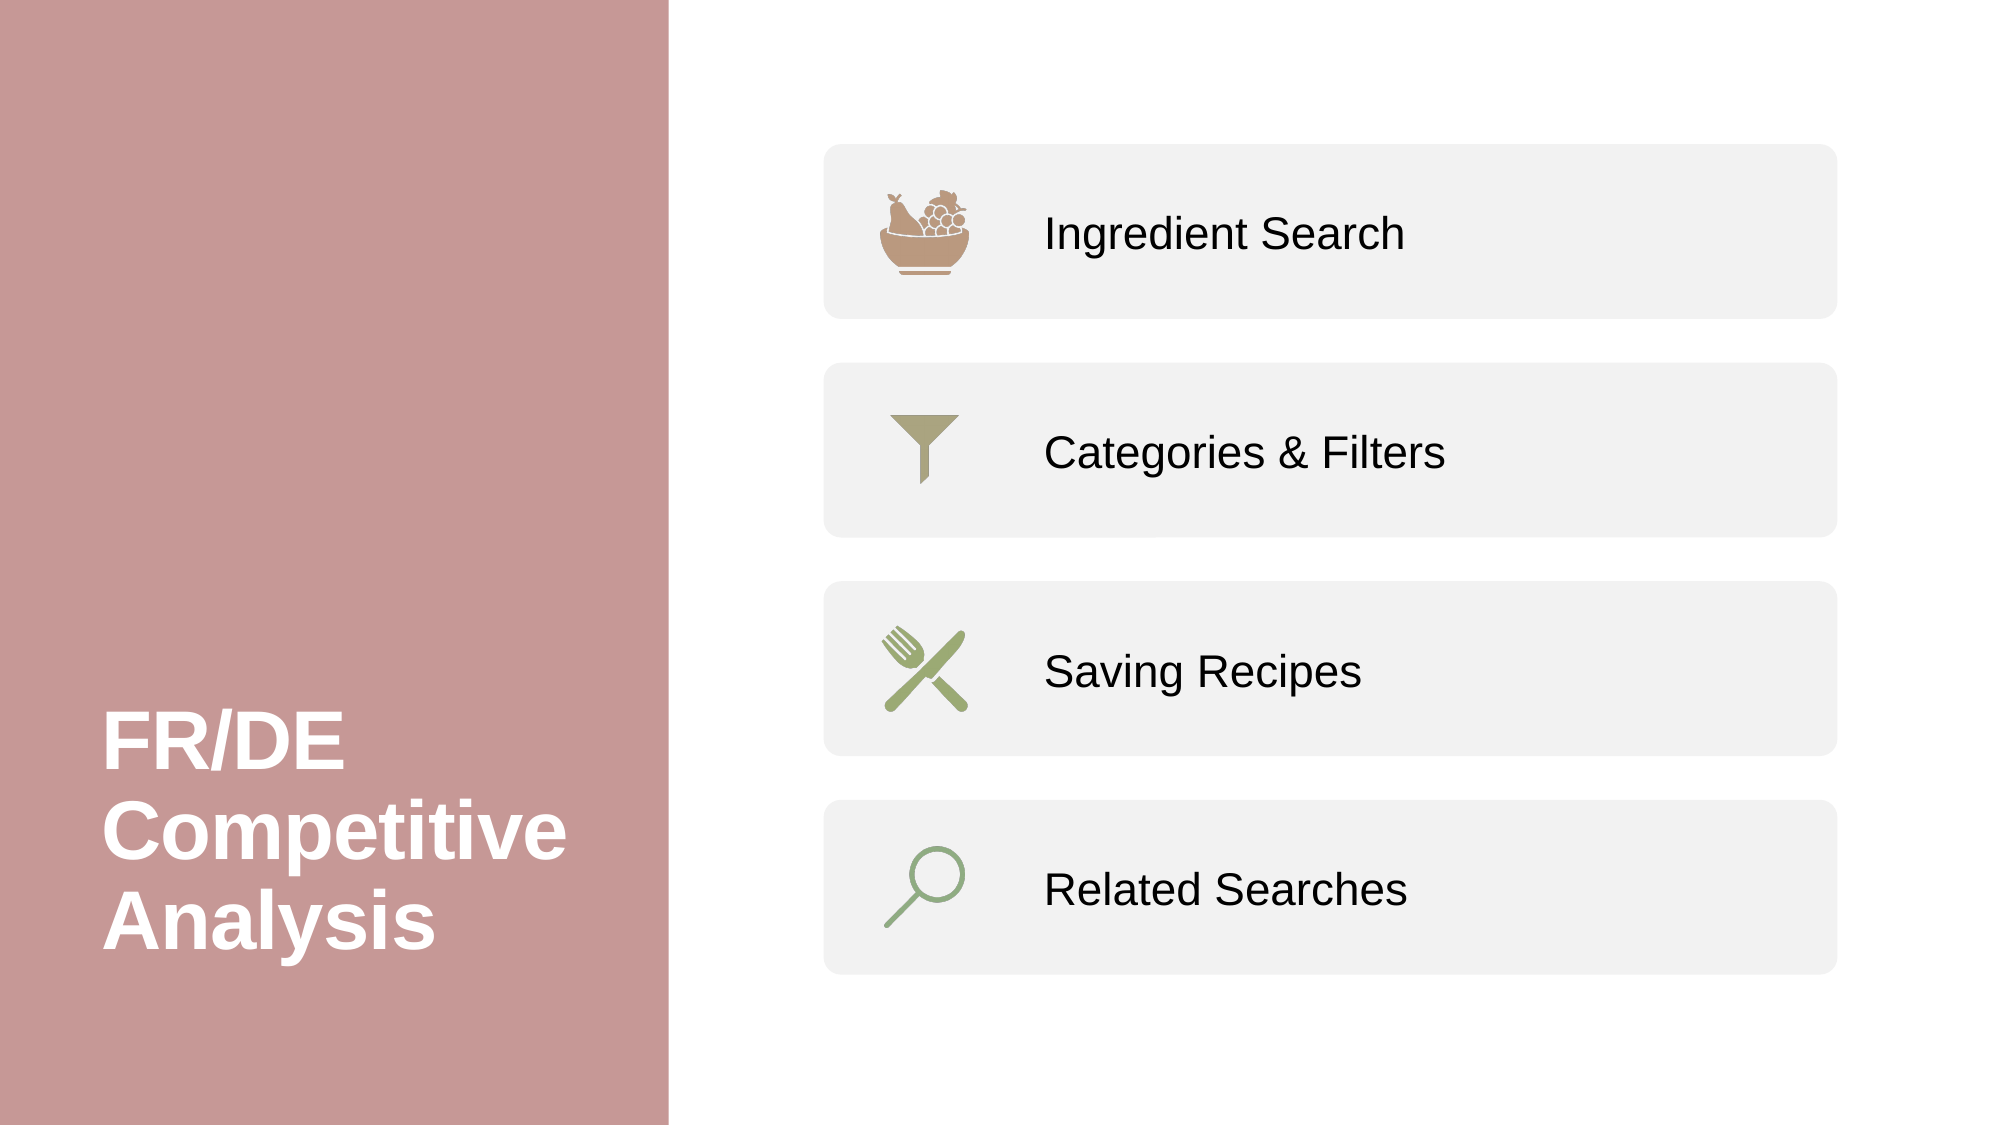

# FR/DE Competitive Analysis
Ingredient Search
Categories & Filters
Saving Recipes
Related Searches